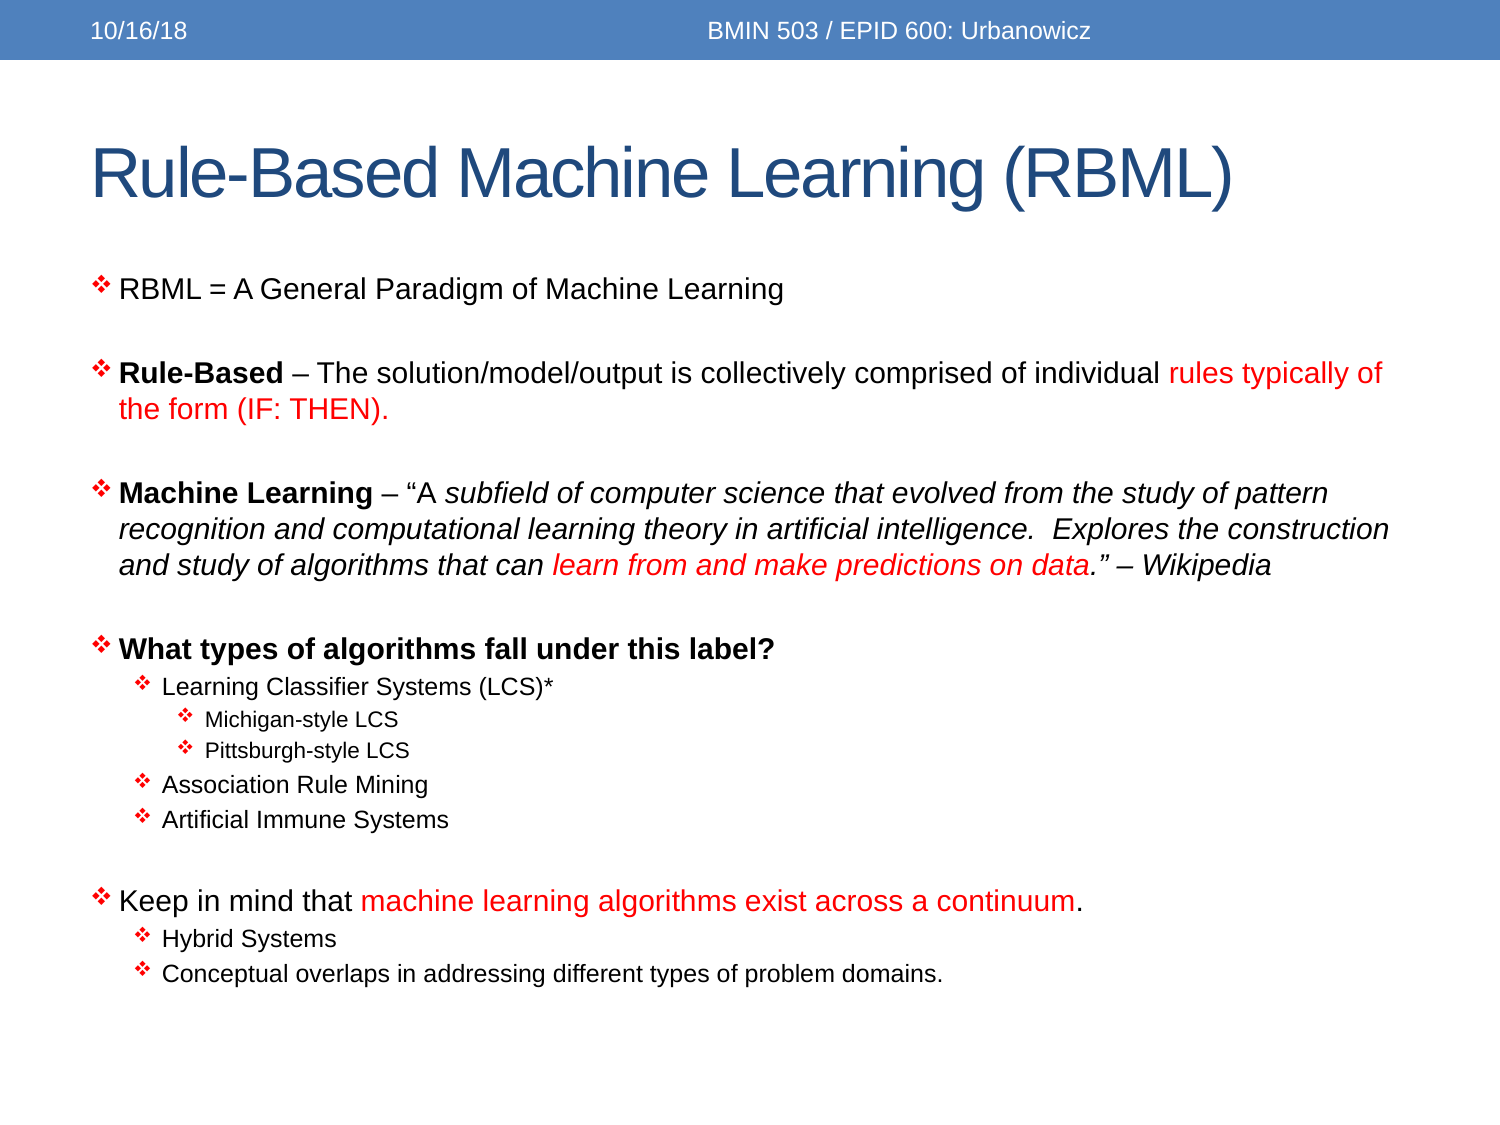

10/16/18
BMIN 503 / EPID 600: Urbanowicz
# Rule-Based Machine Learning (RBML)
RBML = A General Paradigm of Machine Learning

Rule-Based – The solution/model/output is collectively comprised of individual rules typically of the form (IF: THEN).

Machine Learning – “A subfield of computer science that evolved from the study of pattern recognition and computational learning theory in artificial intelligence.  Explores the construction and study of algorithms that can learn from and make predictions on data.” – Wikipedia

What types of algorithms fall under this label?
Learning Classifier Systems (LCS)*
Michigan-style LCS
Pittsburgh-style LCS
Association Rule Mining
Artificial Immune Systems

Keep in mind that machine learning algorithms exist across a continuum.
Hybrid Systems
Conceptual overlaps in addressing different types of problem domains.